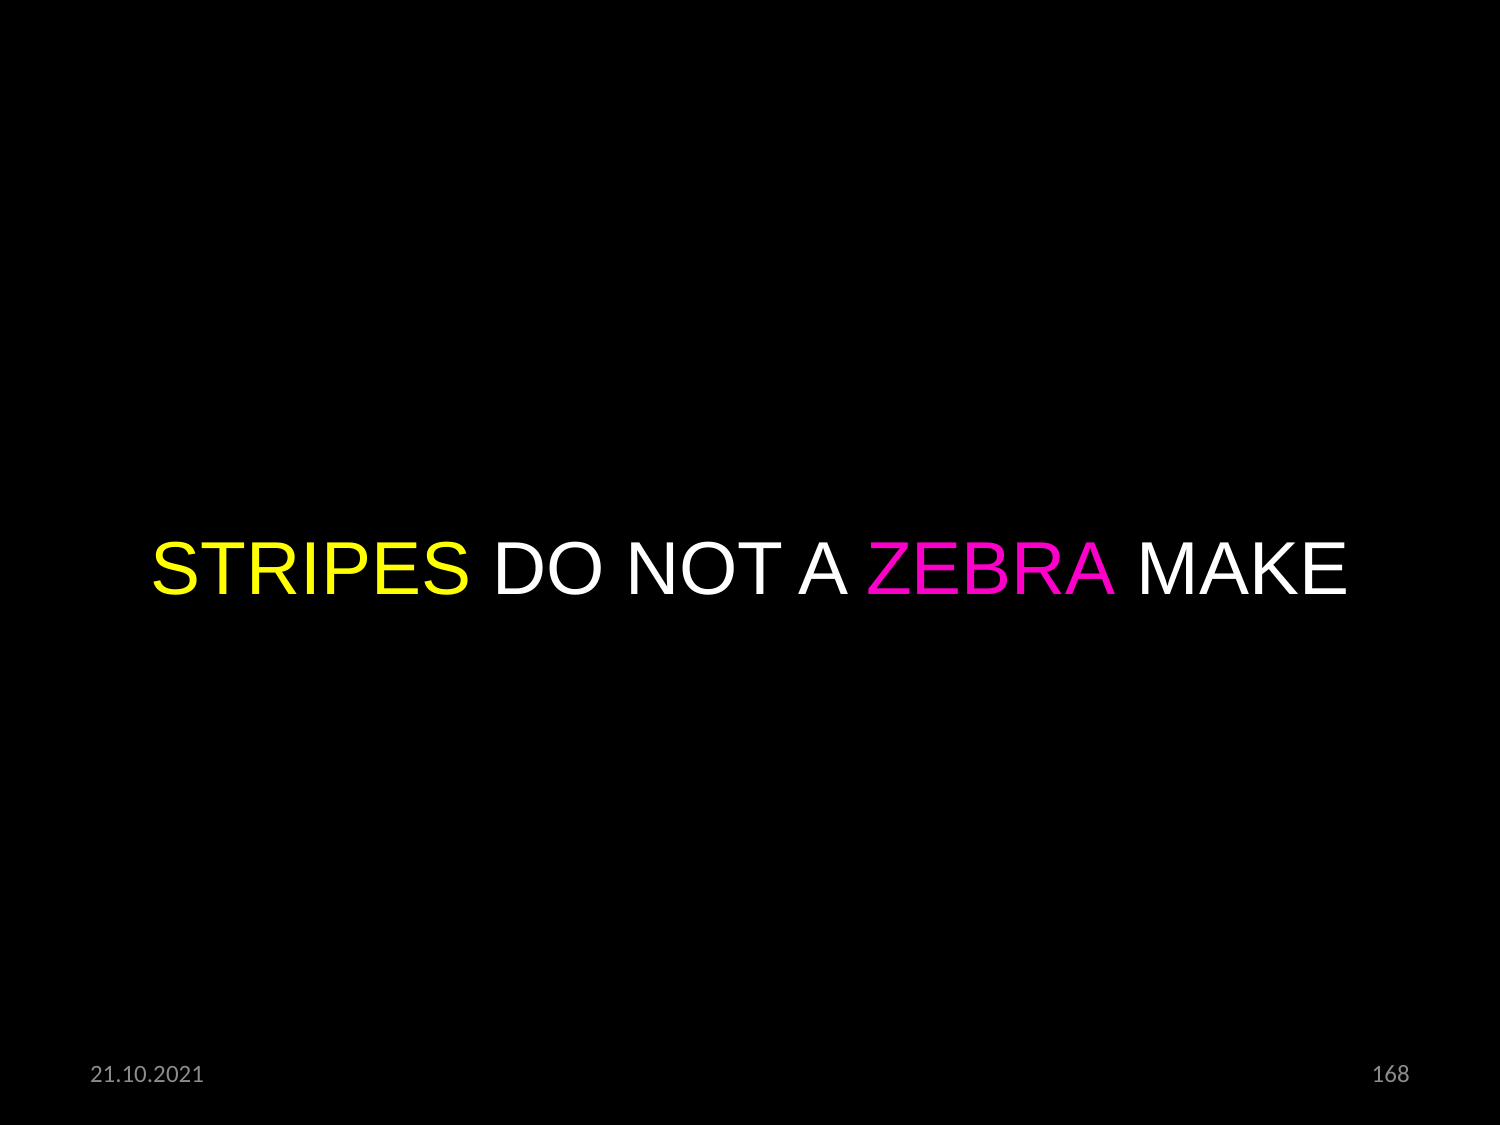

STRIPES DO NOT A ZEBRA MAKE
21.10.2021
168